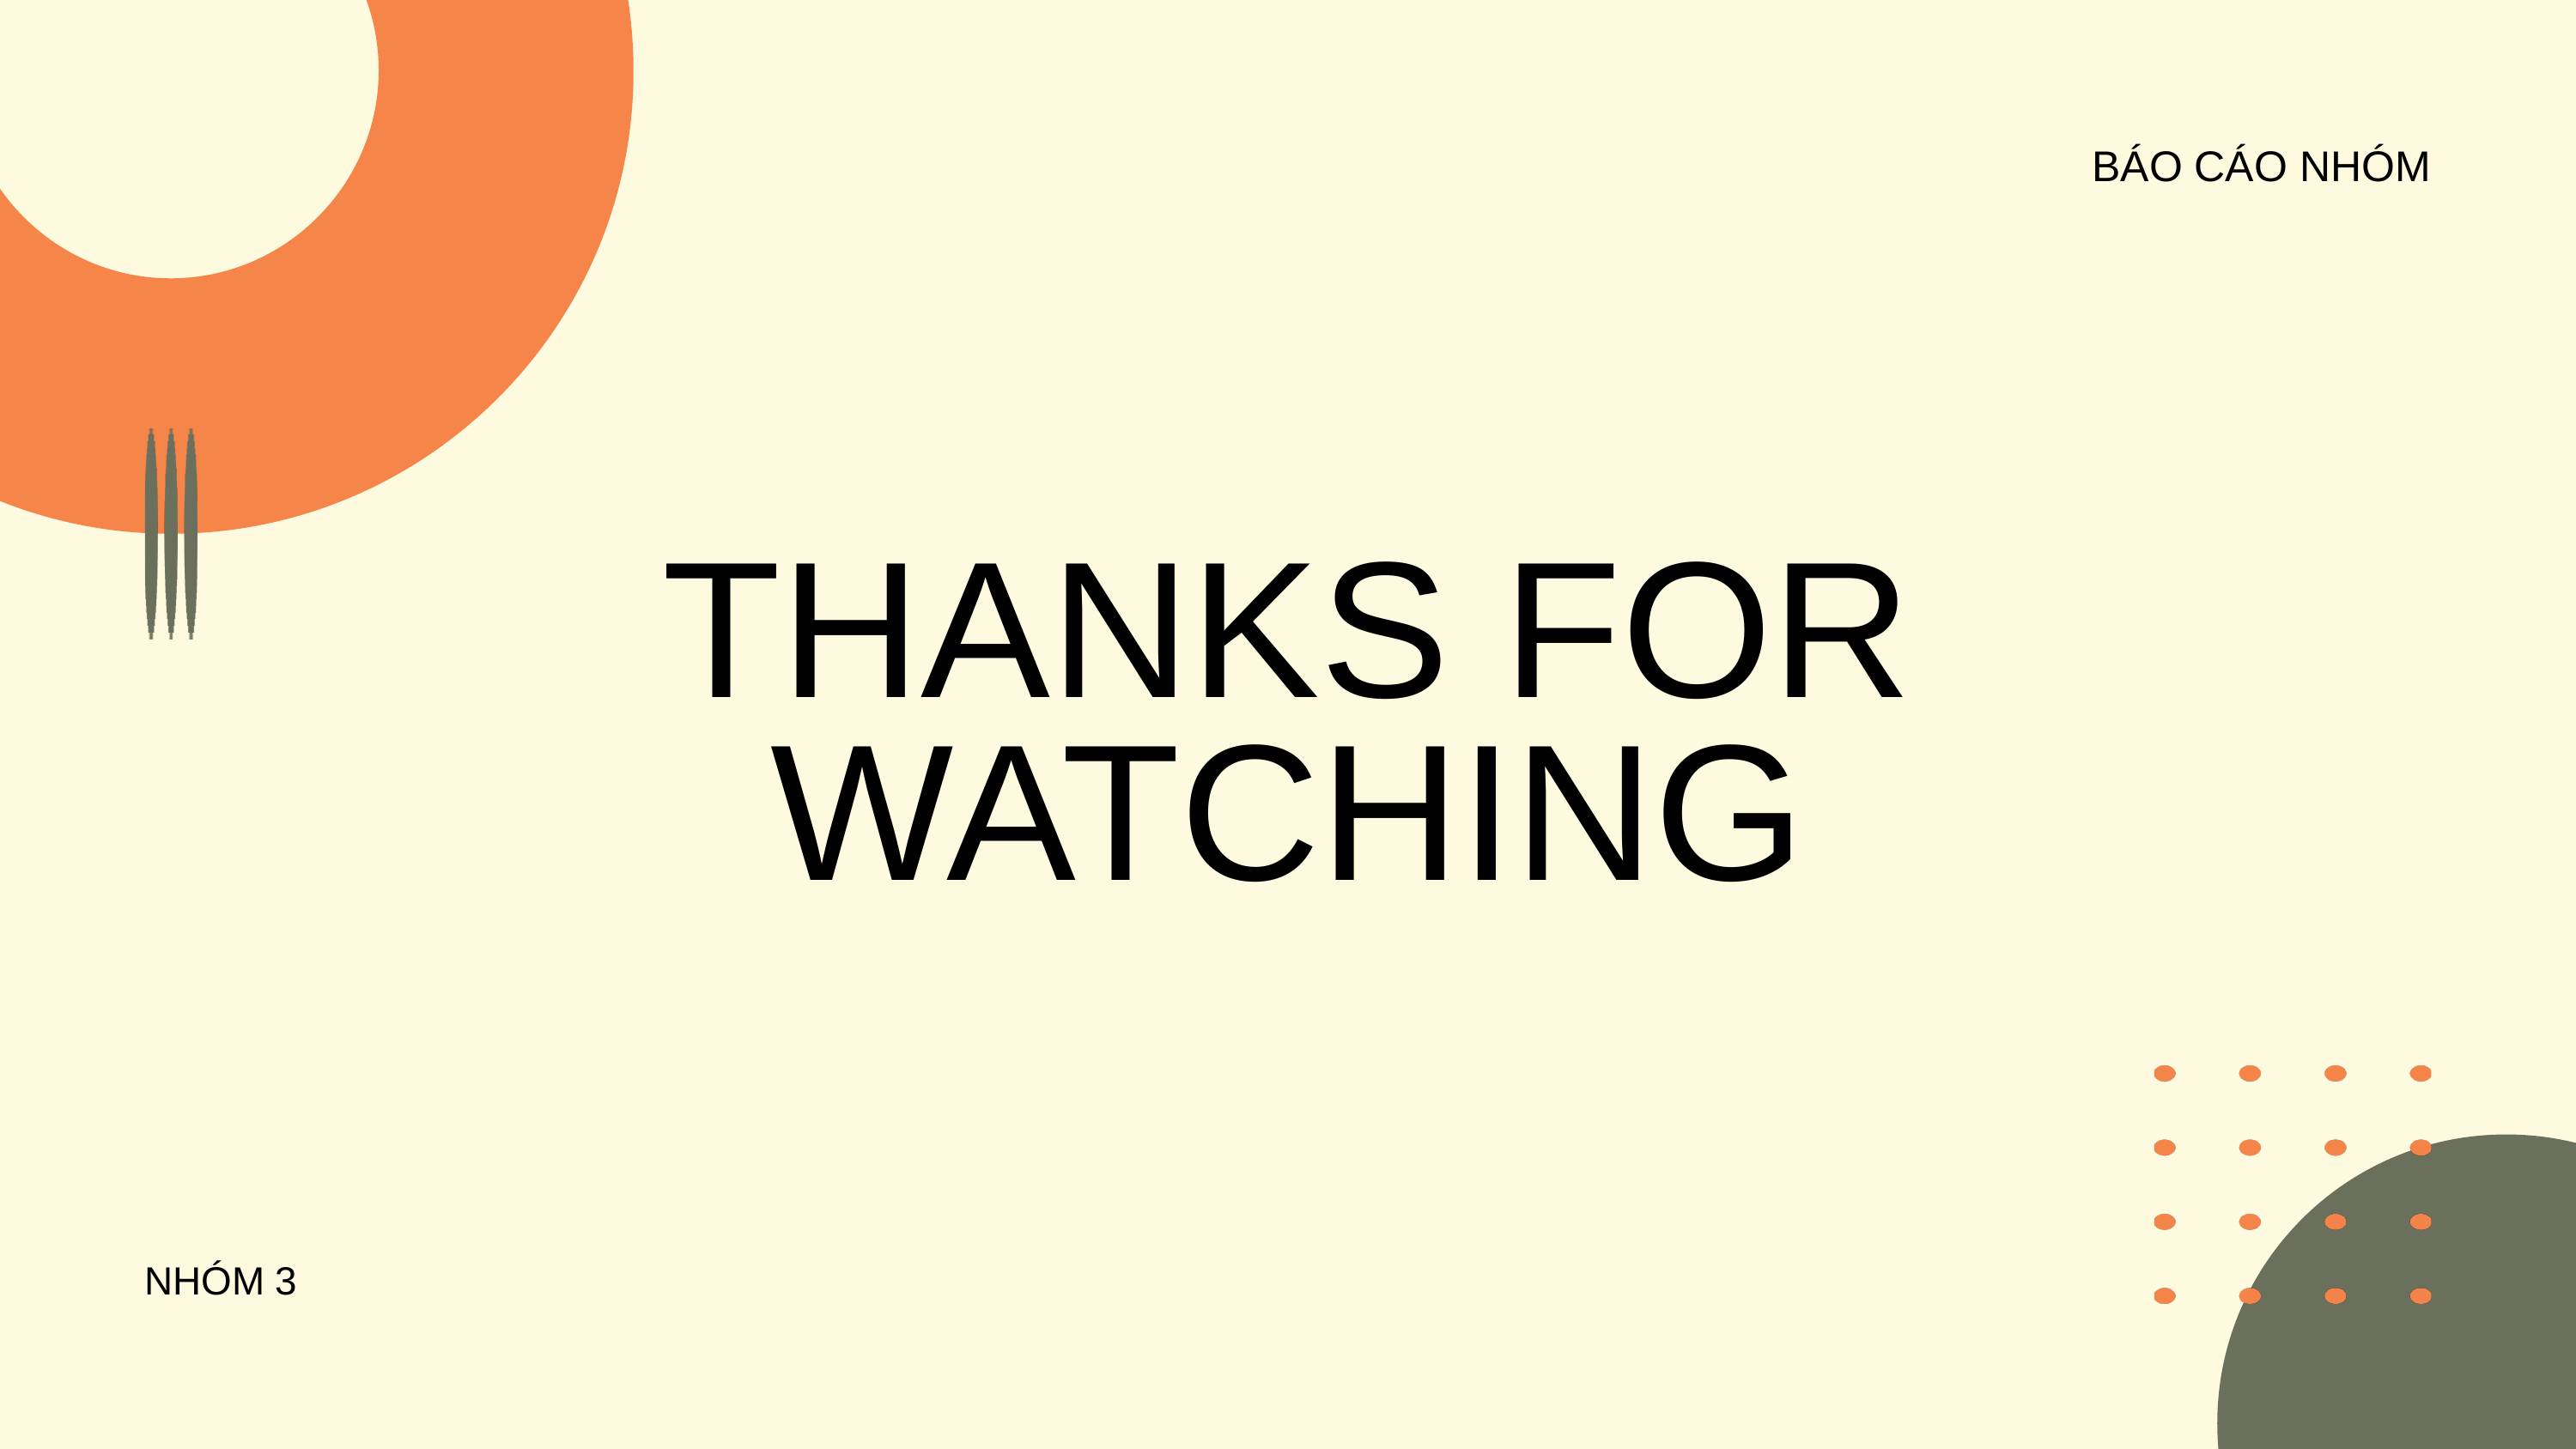

BÁO CÁO NHÓM

THANKS FOR
WATCHING

NHÓM 3